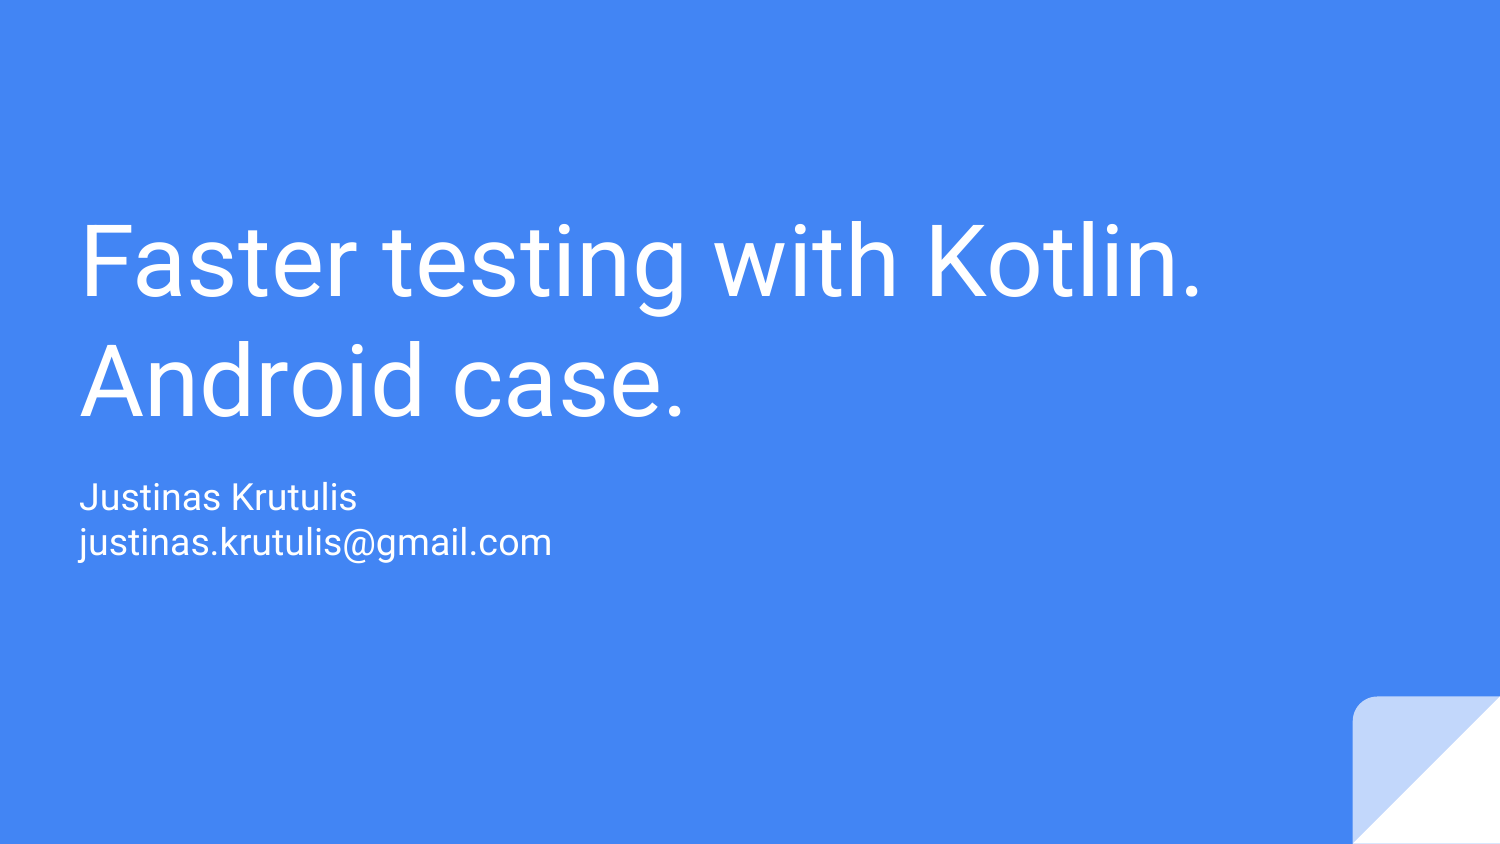

# Faster testing with Kotlin. Android case.
Justinas Krutulis
justinas.krutulis@gmail.com